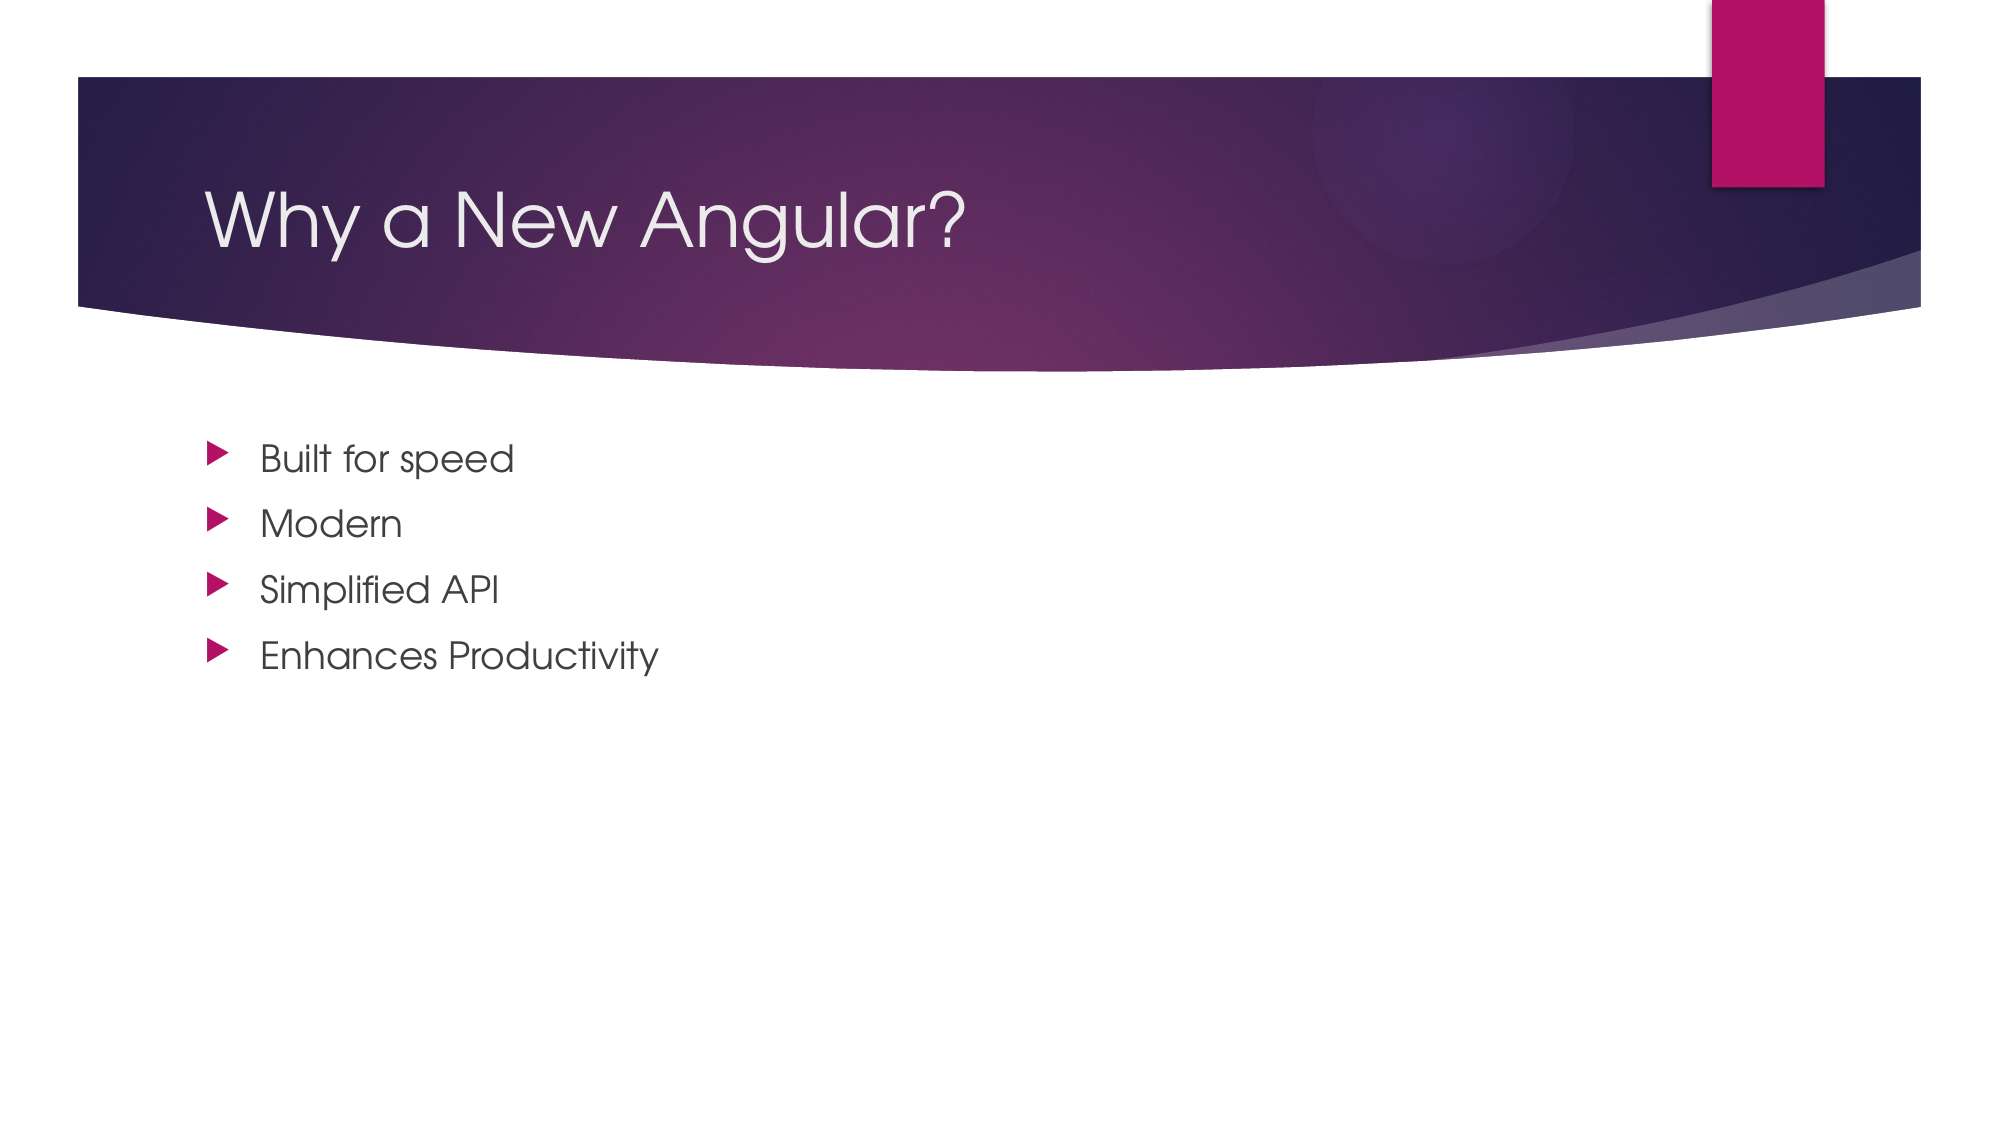

# Why a New Angular?
Built for speed
Modern
Simplified API
Enhances Productivity